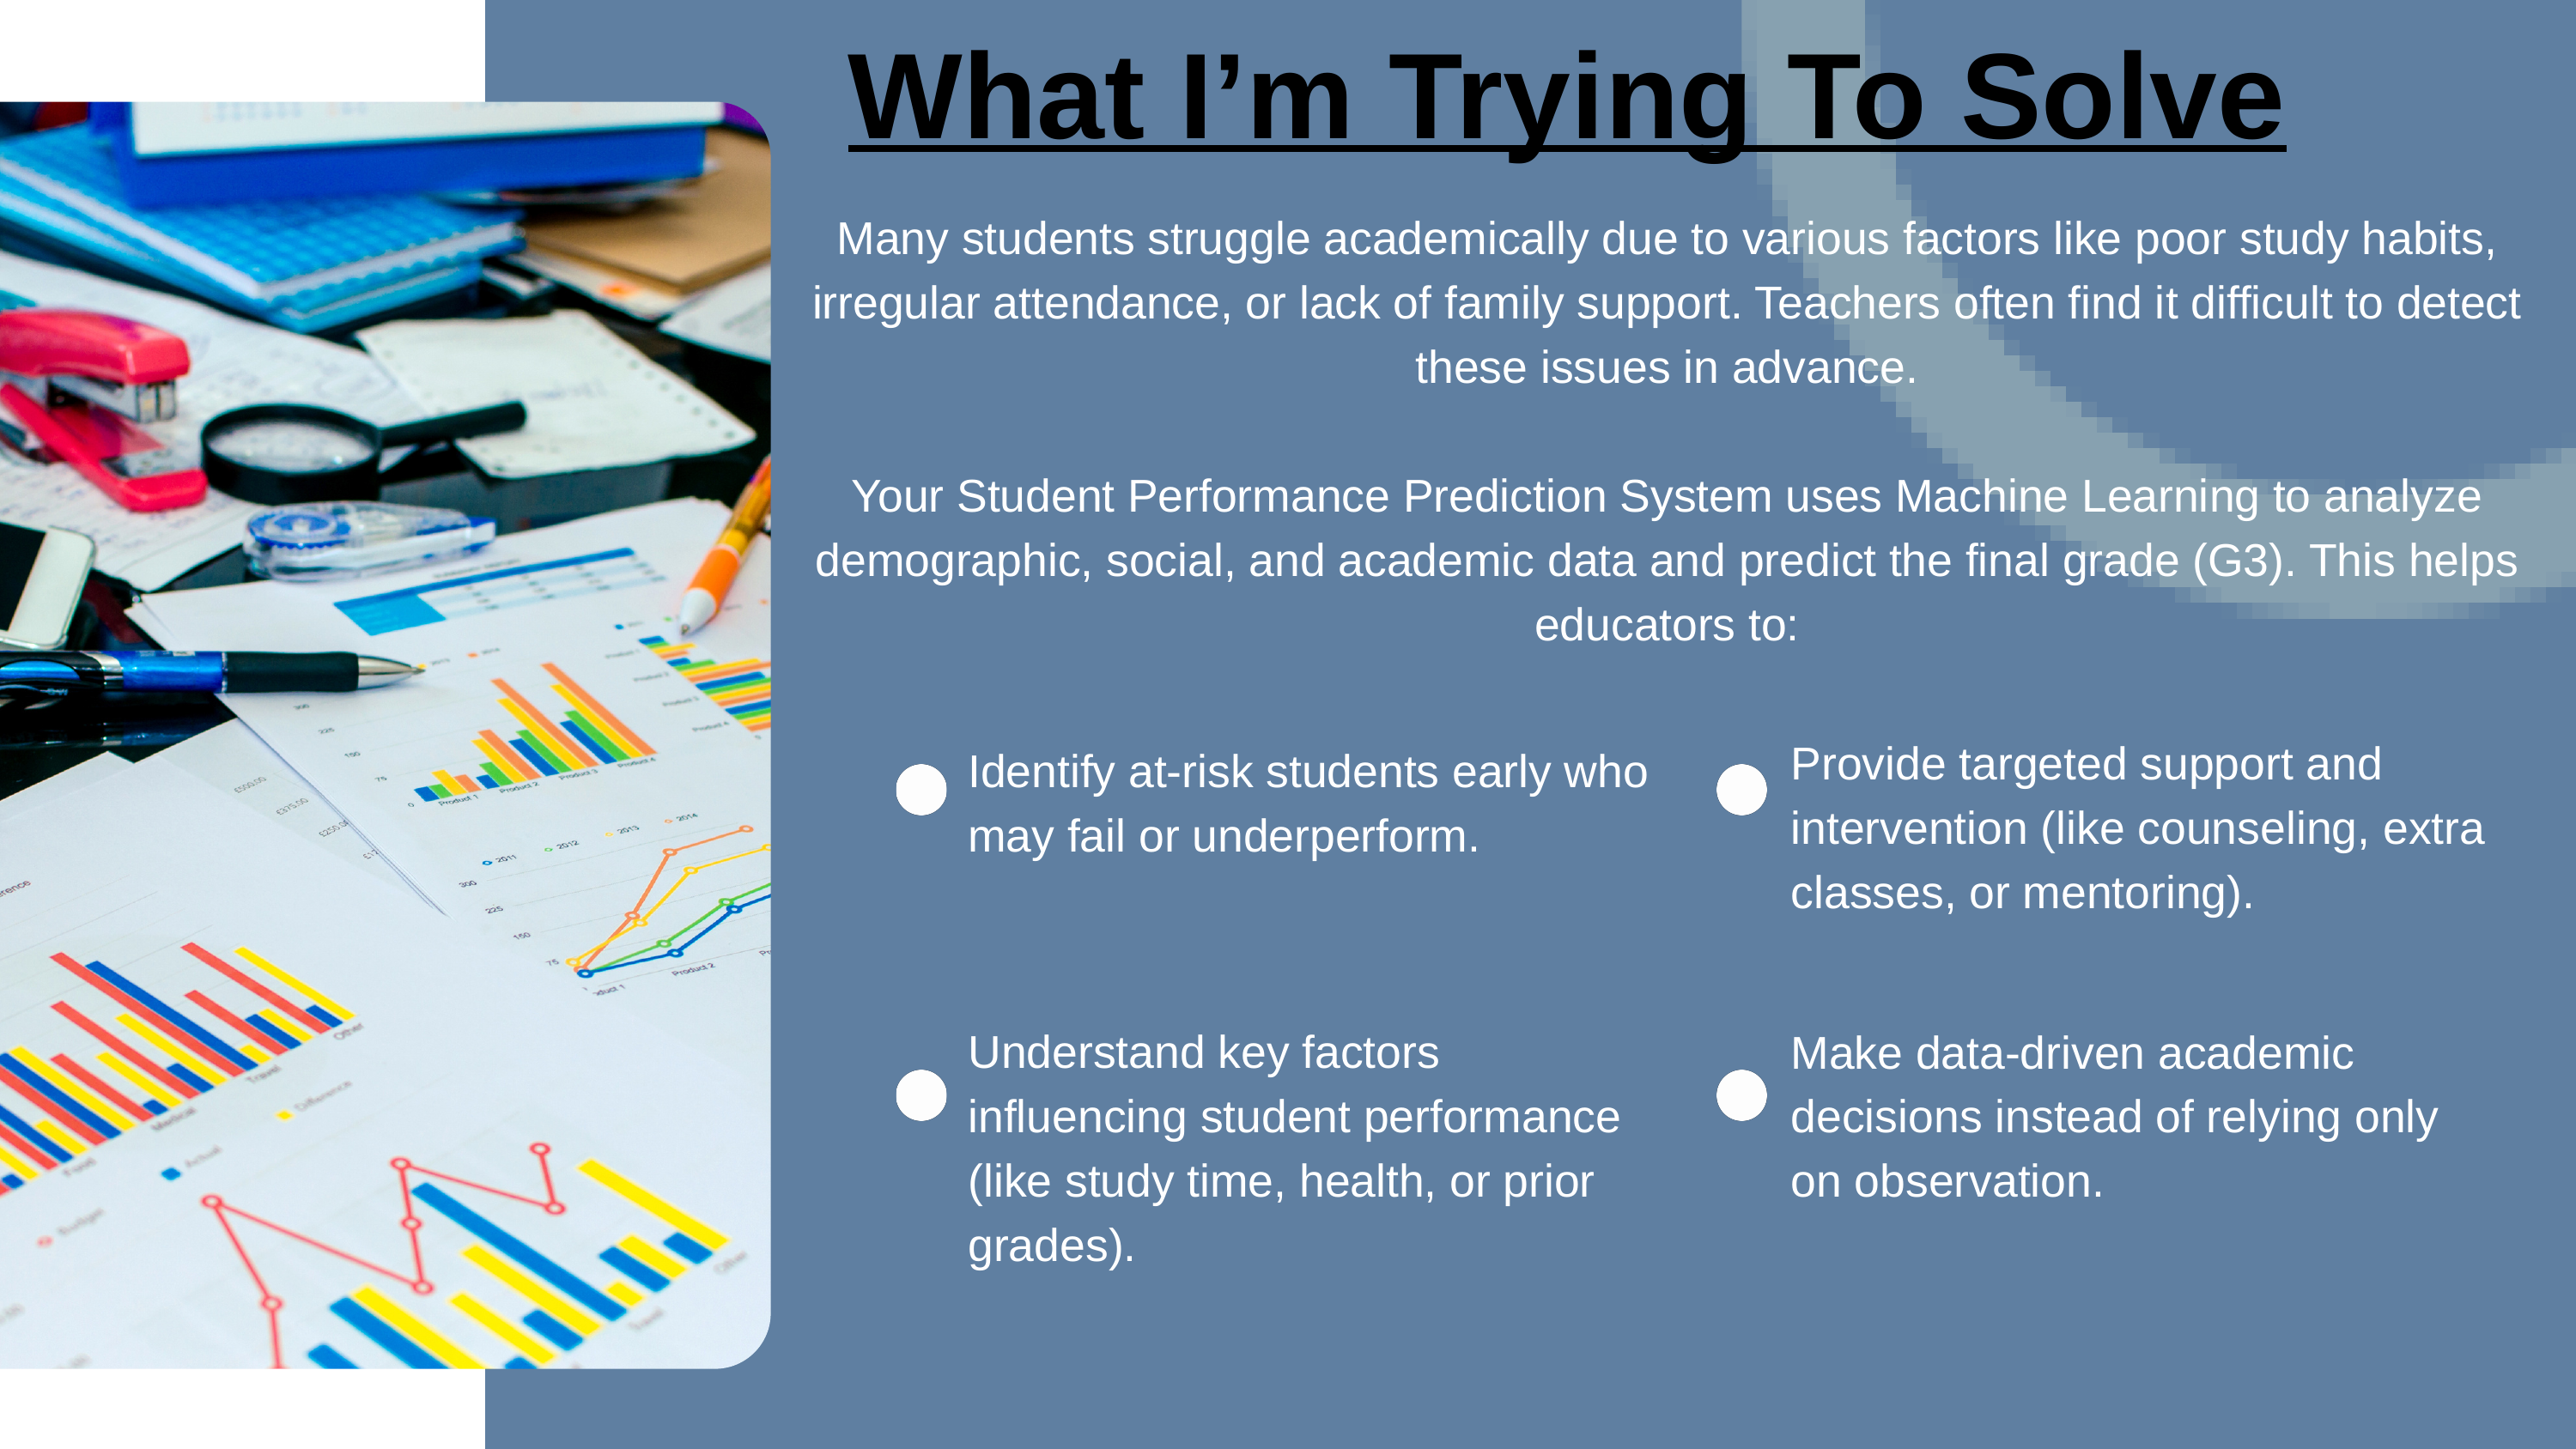

What I’m Trying To Solve

Many students struggle academically due to various factors like poor study habits, irregular attendance, or lack of family support. Teachers often find it difficult to detect these issues in advance.

Your Student Performance Prediction System uses Machine Learning to analyze demographic, social, and academic data and predict the final grade (G3). This helps educators to:

Provide targeted support and intervention (like counseling, extra classes, or mentoring).

Identify at-risk students early who may fail or underperform.

Understand key factors influencing student performance (like study time, health, or prior grades).

Make data-driven academic decisions instead of relying only on observation.